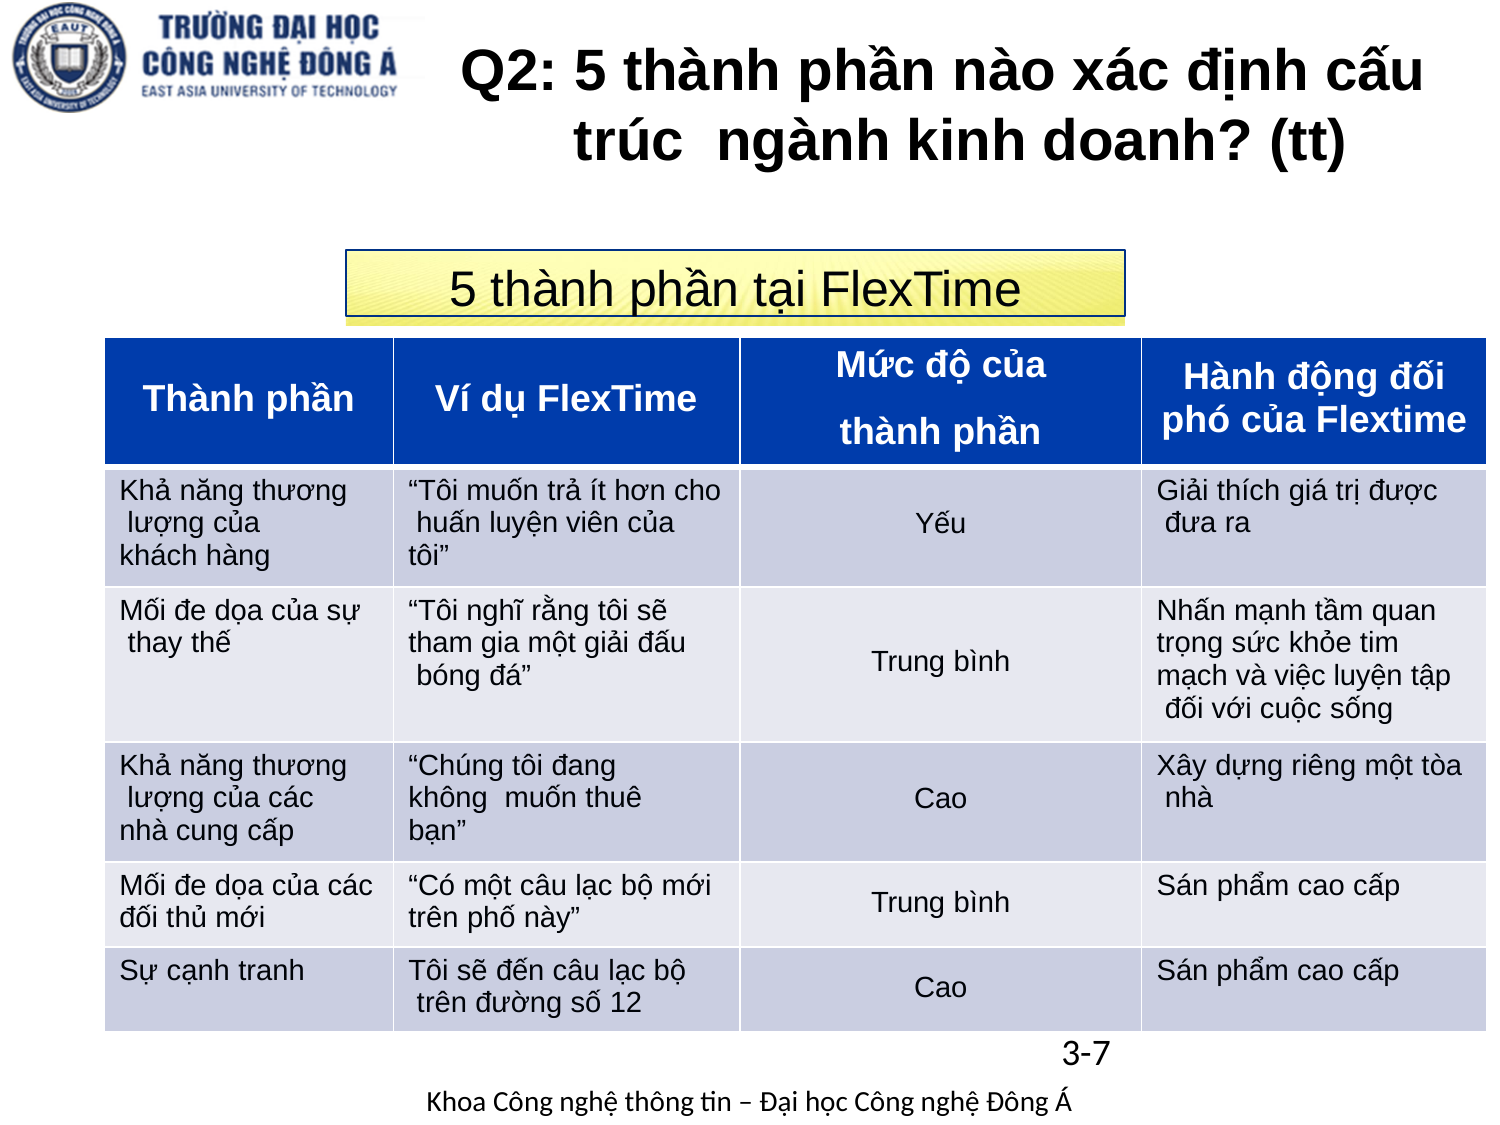

# Q2: 5 thành phần nào xác định cấu trúc  ngành kinh doanh? (tt)

5 thành phần tại FlexTime
| Thành phần | Ví dụ FlexTime | Mức độ của thành phần | Hành động đối phó của Flextime |
| --- | --- | --- | --- |
| Khả năng thương lượng của khách hàng | “Tôi muốn trả ít hơn cho huấn luyện viên của tôi” | Yếu | Giải thích giá trị được đưa ra |
| Mối đe dọa của sự thay thế | “Tôi nghĩ rằng tôi sẽ tham gia một giải đấu bóng đá” | Trung bình | Nhấn mạnh tầm quan trọng sức khỏe tim mạch và việc luyện tập đối với cuộc sống |
| Khả năng thương lượng của các nhà cung cấp | “Chúng tôi đang không muốn thuê bạn” | Cao | Xây dựng riêng một tòa nhà |
| Mối đe dọa của các đối thủ mới | “Có một câu lạc bộ mới trên phố này” | Trung bình | Sán phẩm cao cấp |
| Sự cạnh tranh | Tôi sẽ đến câu lạc bộ trên đường số 12 | Cao | Sán phẩm cao cấp |
3-7